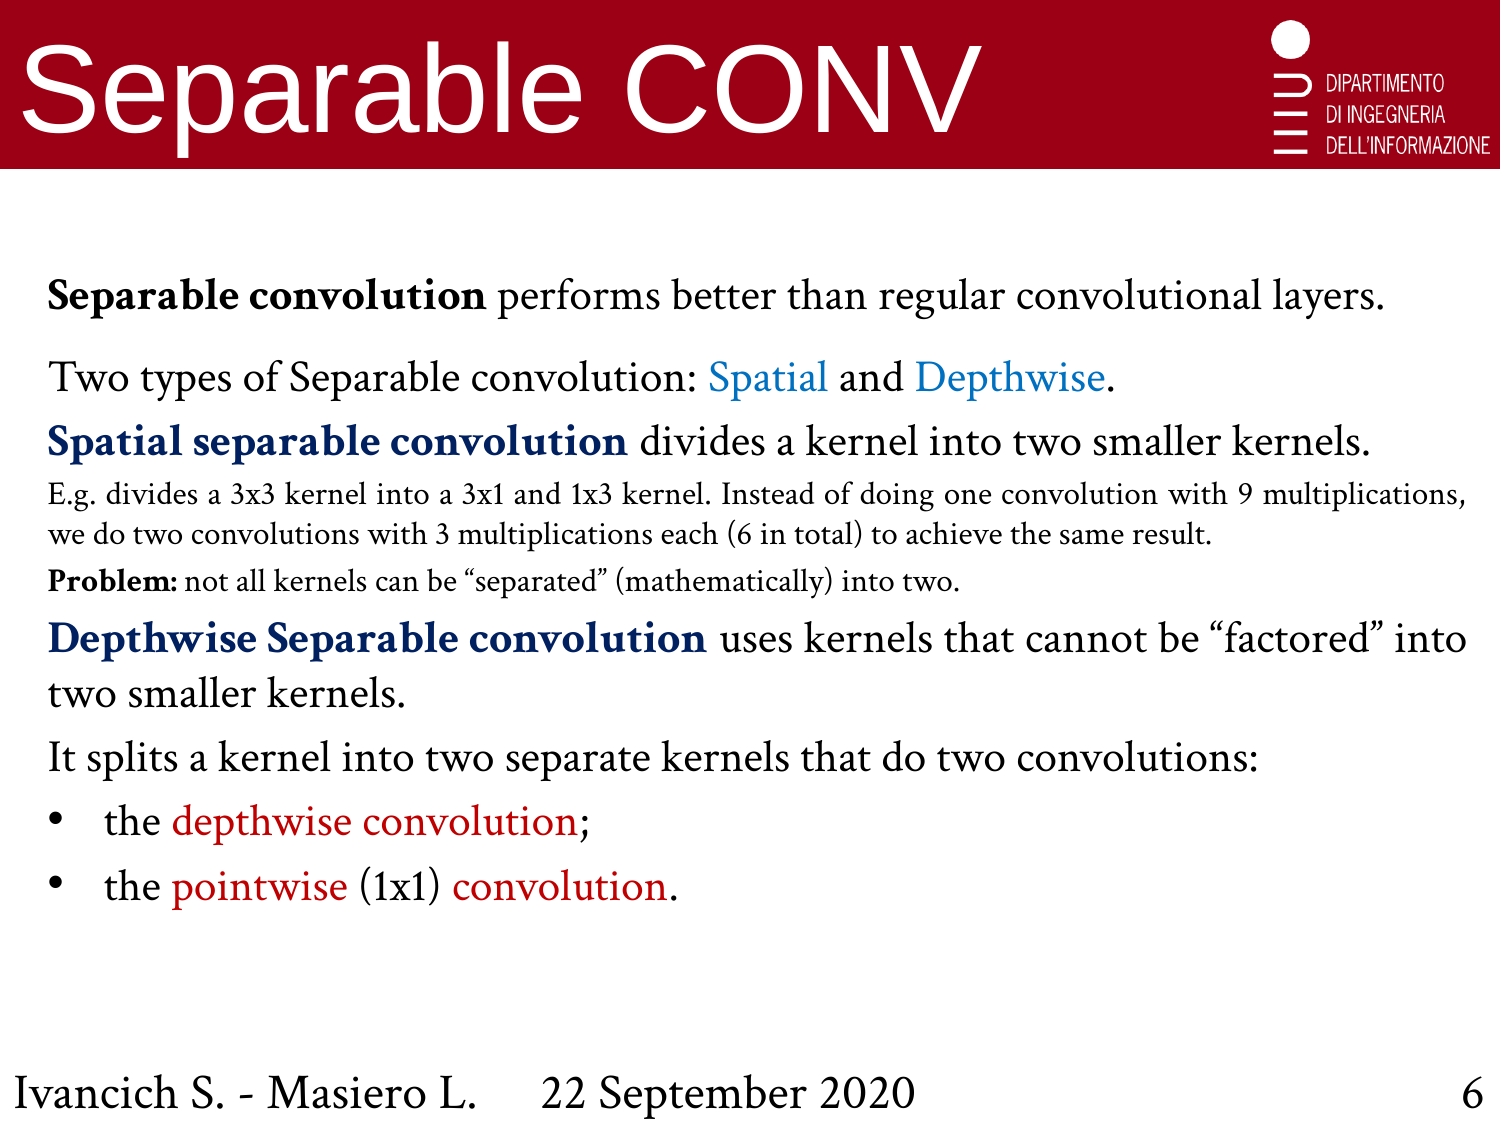

Separable CONV
Separable convolution performs better than regular convolutional layers.

Two types of Separable convolution: Spatial and Depthwise.
Spatial separable convolution divides a kernel into two smaller kernels.
E.g. divides a 3x3 kernel into a 3x1 and 1x3 kernel. Instead of doing one convolution with 9 multiplications, we do two convolutions with 3 multiplications each (6 in total) to achieve the same result.
Problem: not all kernels can be “separated” (mathematically) into two.
Depthwise Separable convolution uses kernels that cannot be “factored” into two smaller kernels.
It splits a kernel into two separate kernels that do two convolutions:
the depthwise convolution;
the pointwise (1x1) convolution.

Ivancich S. - Masiero L.
22 September 2020
6